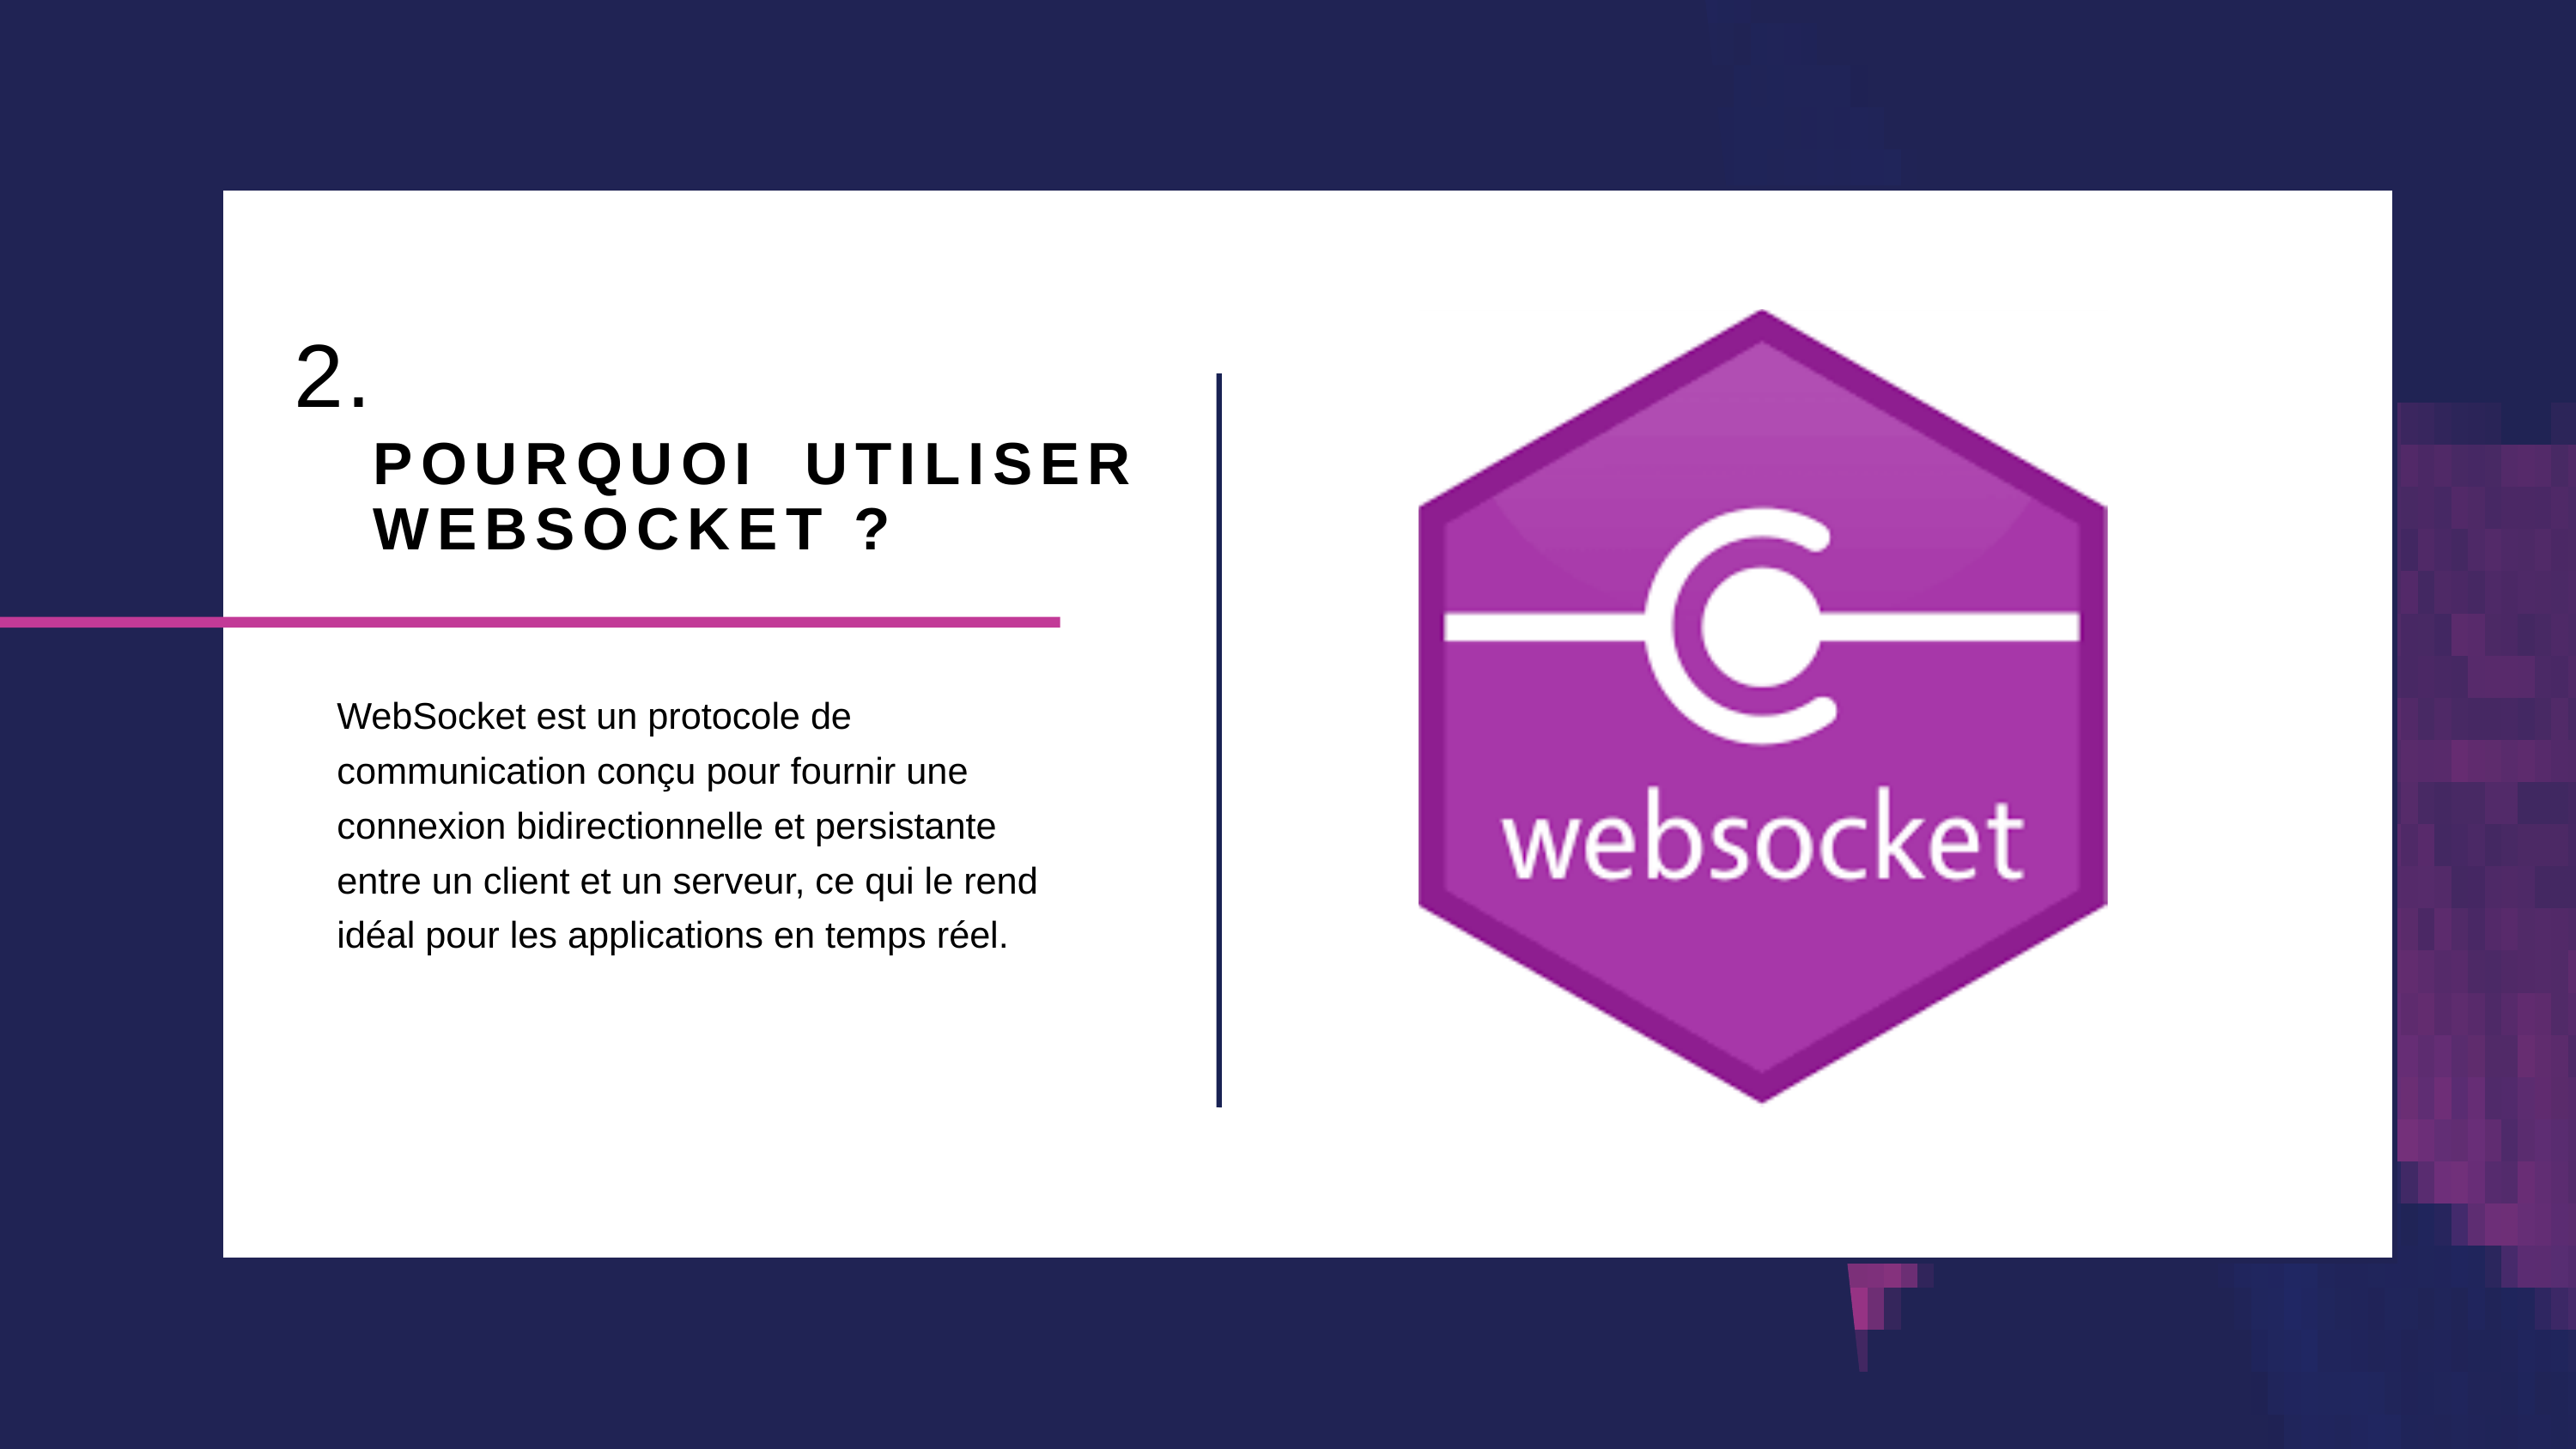

2.

POURQUOI UTILISER WEBSOCKET ?

WebSocket est un protocole de communication conçu pour fournir une connexion bidirectionnelle et persistante entre un client et un serveur, ce qui le rend idéal pour les applications en temps réel.